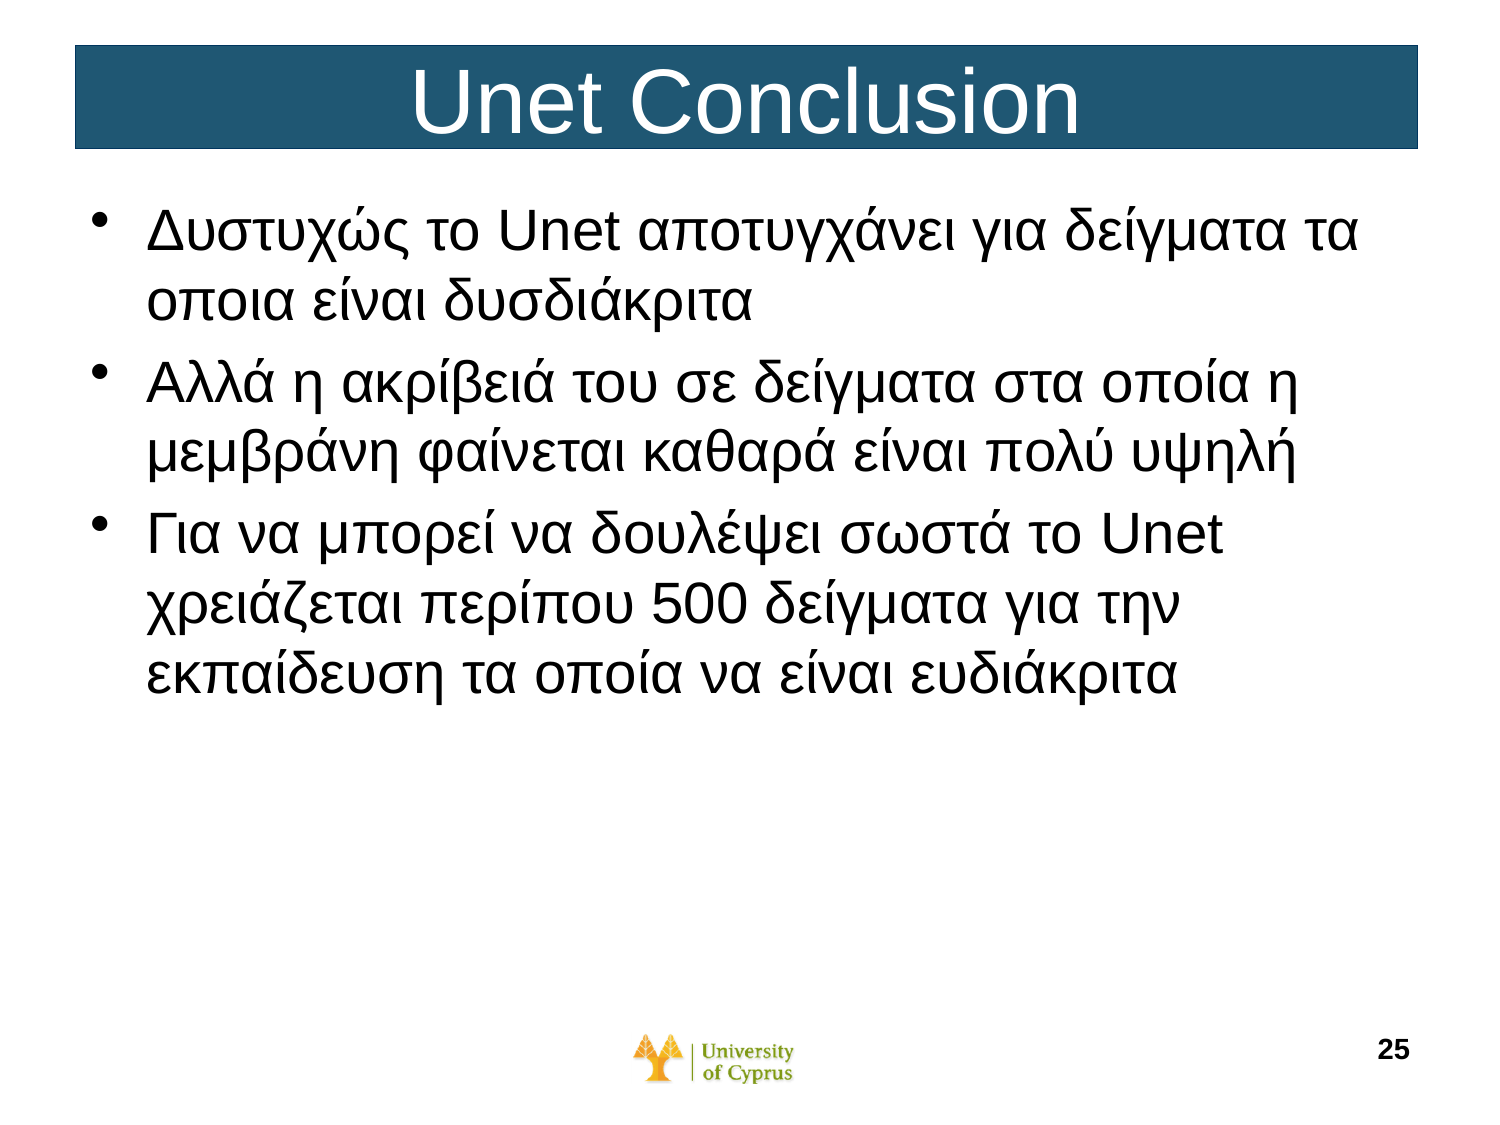

# Unet Conclusion
Δυστυχώς το Unet αποτυγχάνει για δείγματα τα οποια είναι δυσδιάκριτα
Αλλά η ακρίβειά του σε δείγματα στα οποία η μεμβράνη φαίνεται καθαρά είναι πολύ υψηλή
Για να μπορεί να δουλέψει σωστά το Unet χρειάζεται περίπου 500 δείγματα για την εκπαίδευση τα οποία να είναι ευδιάκριτα